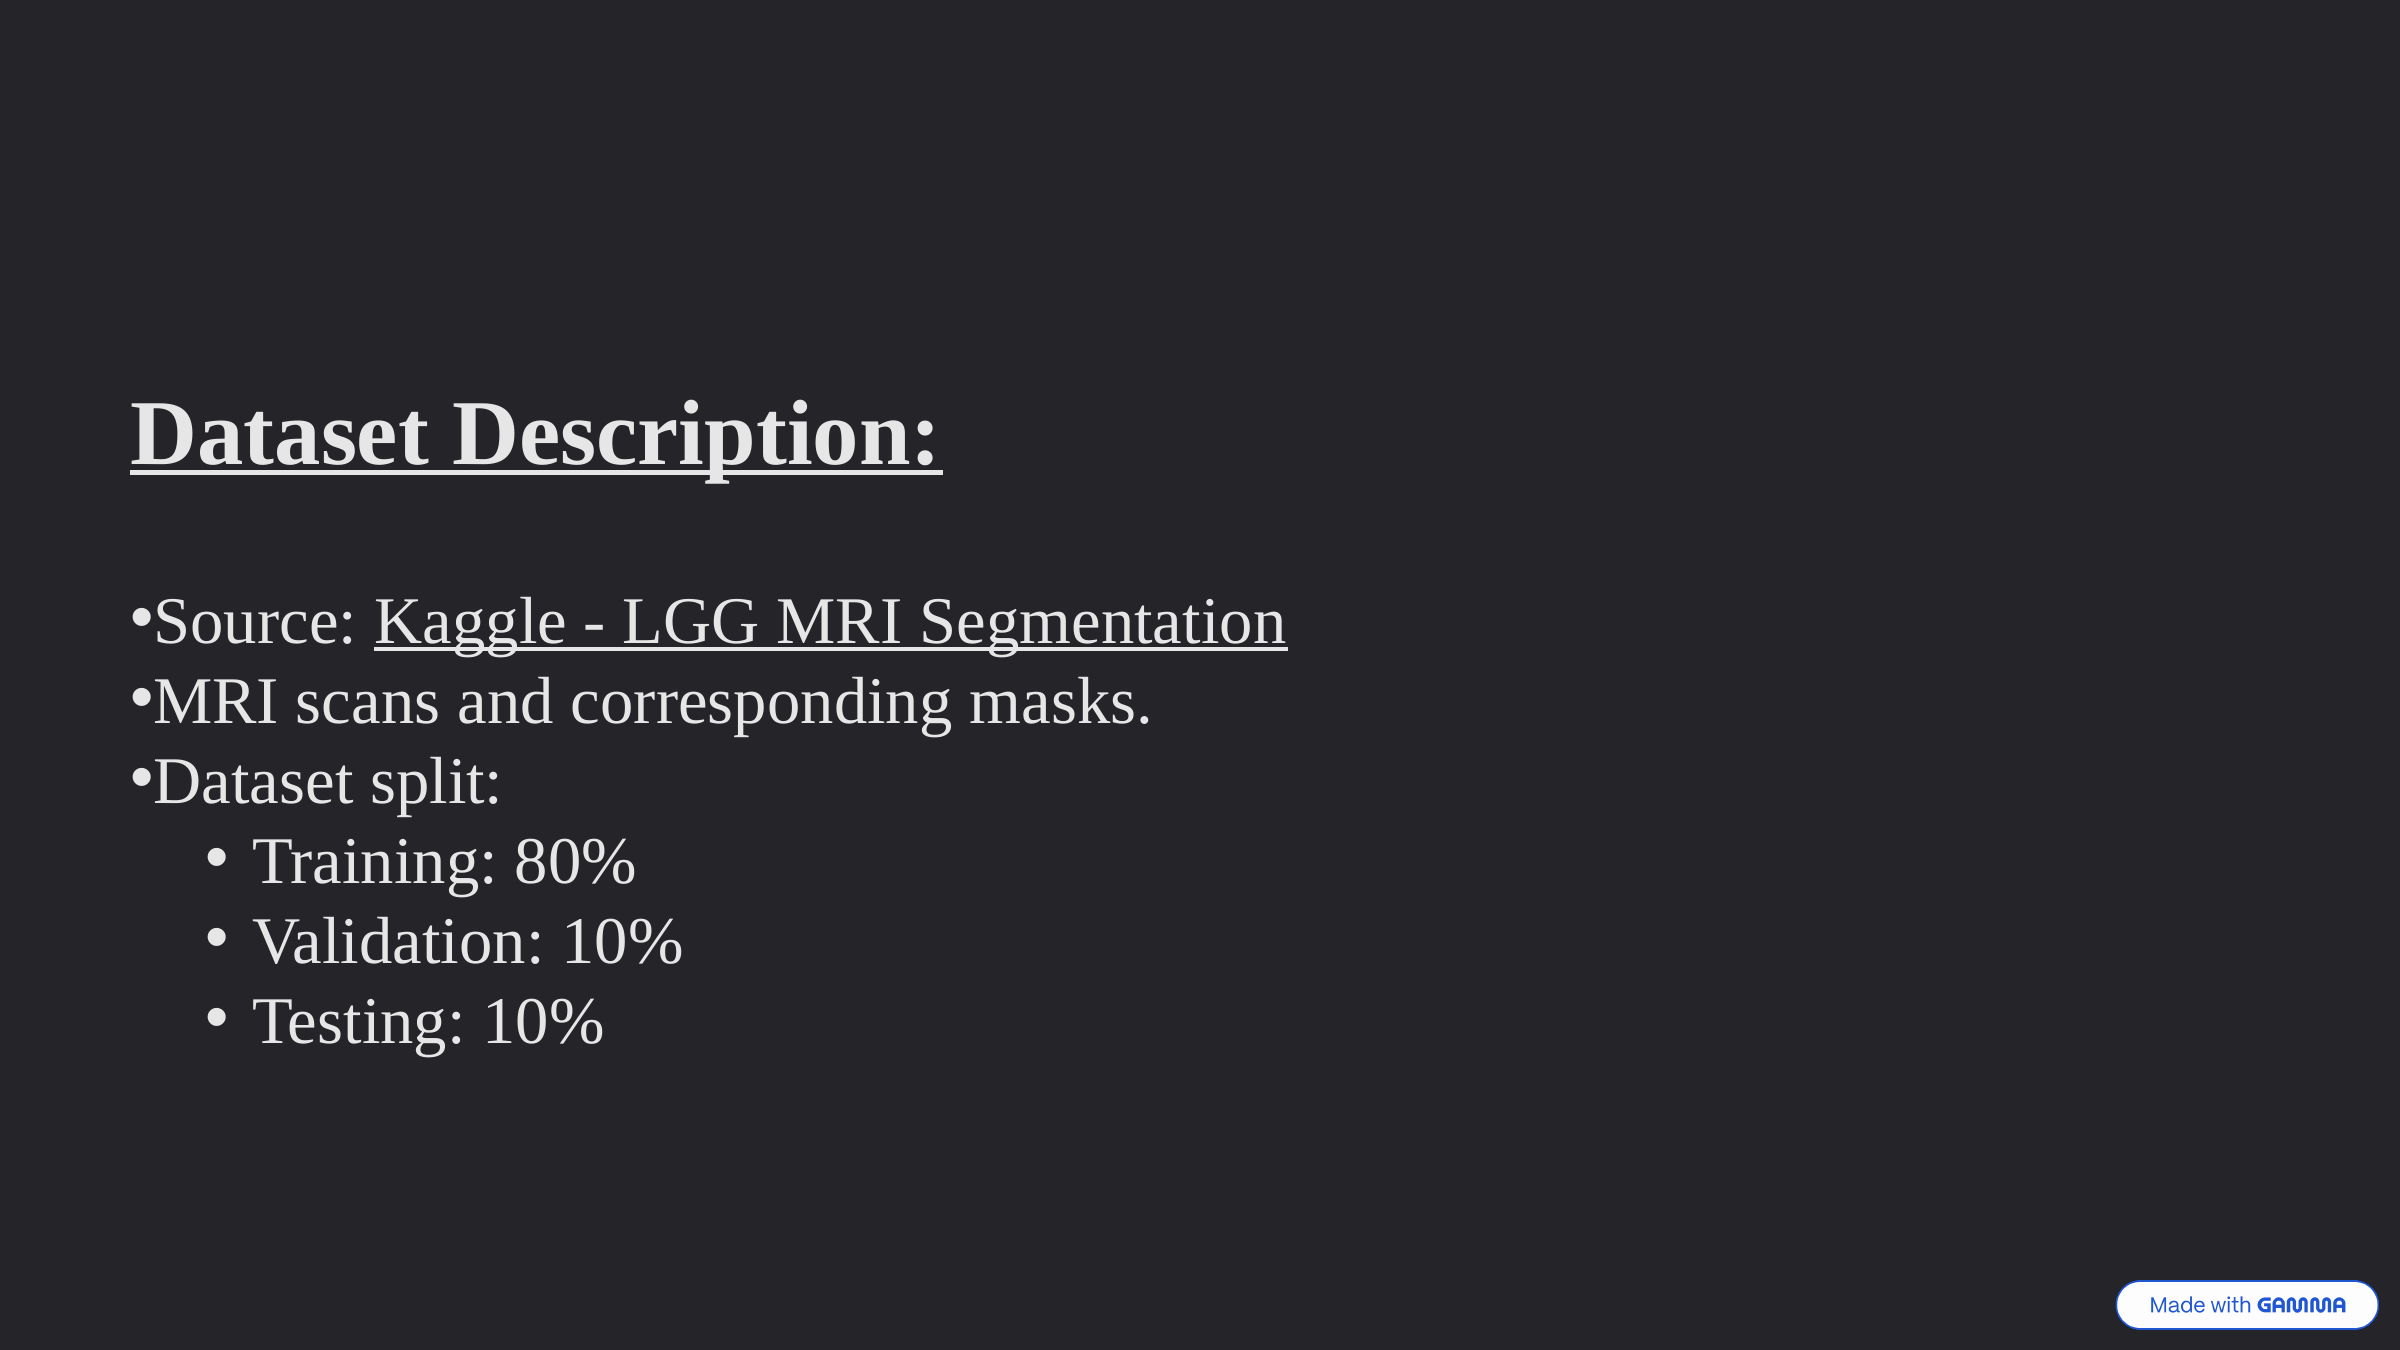

Dataset Description:
Source: Kaggle - LGG MRI Segmentation
MRI scans and corresponding masks.
Dataset split:
Training: 80%
Validation: 10%
Testing: 10%